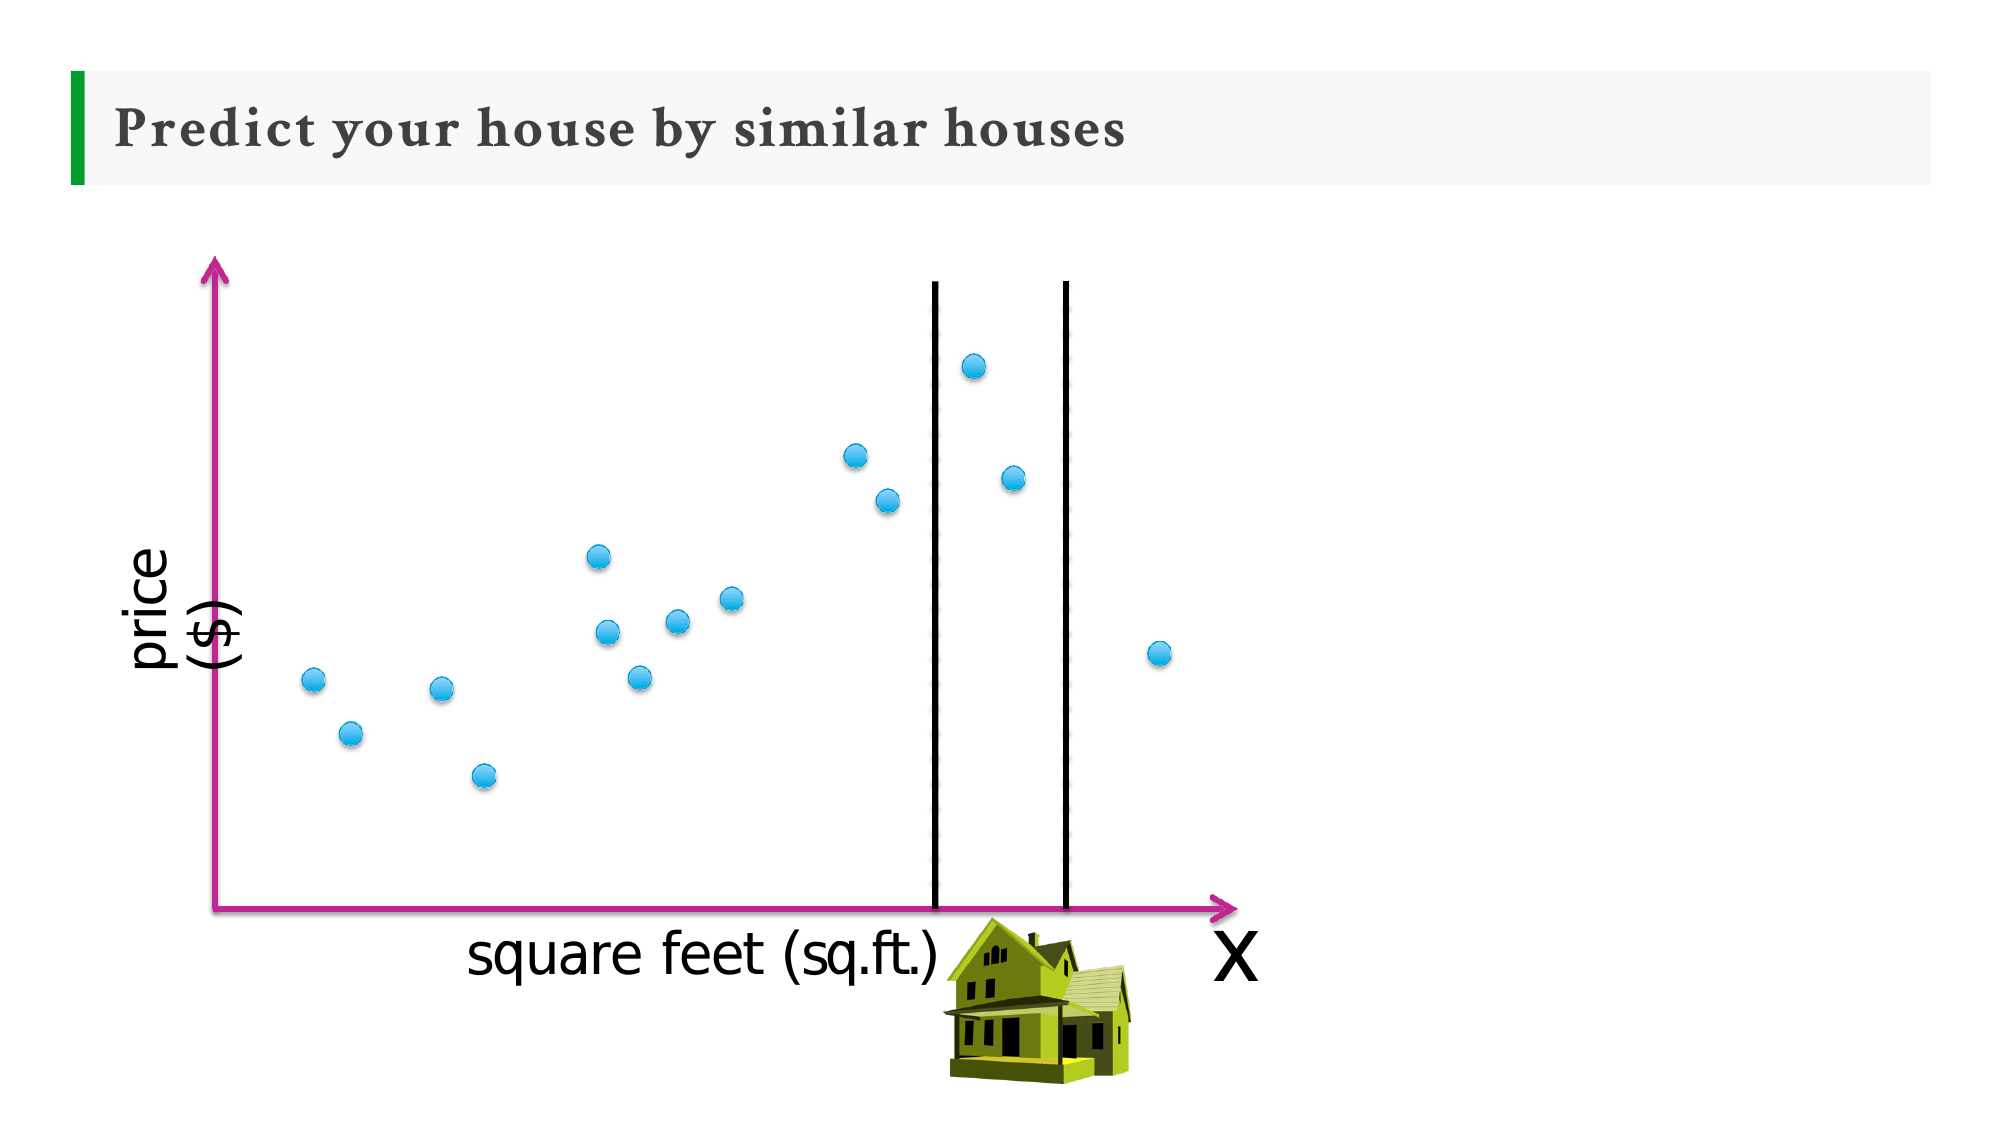

# Predict your house by similar houses

price ($)

x

square feet (sq.ft.)